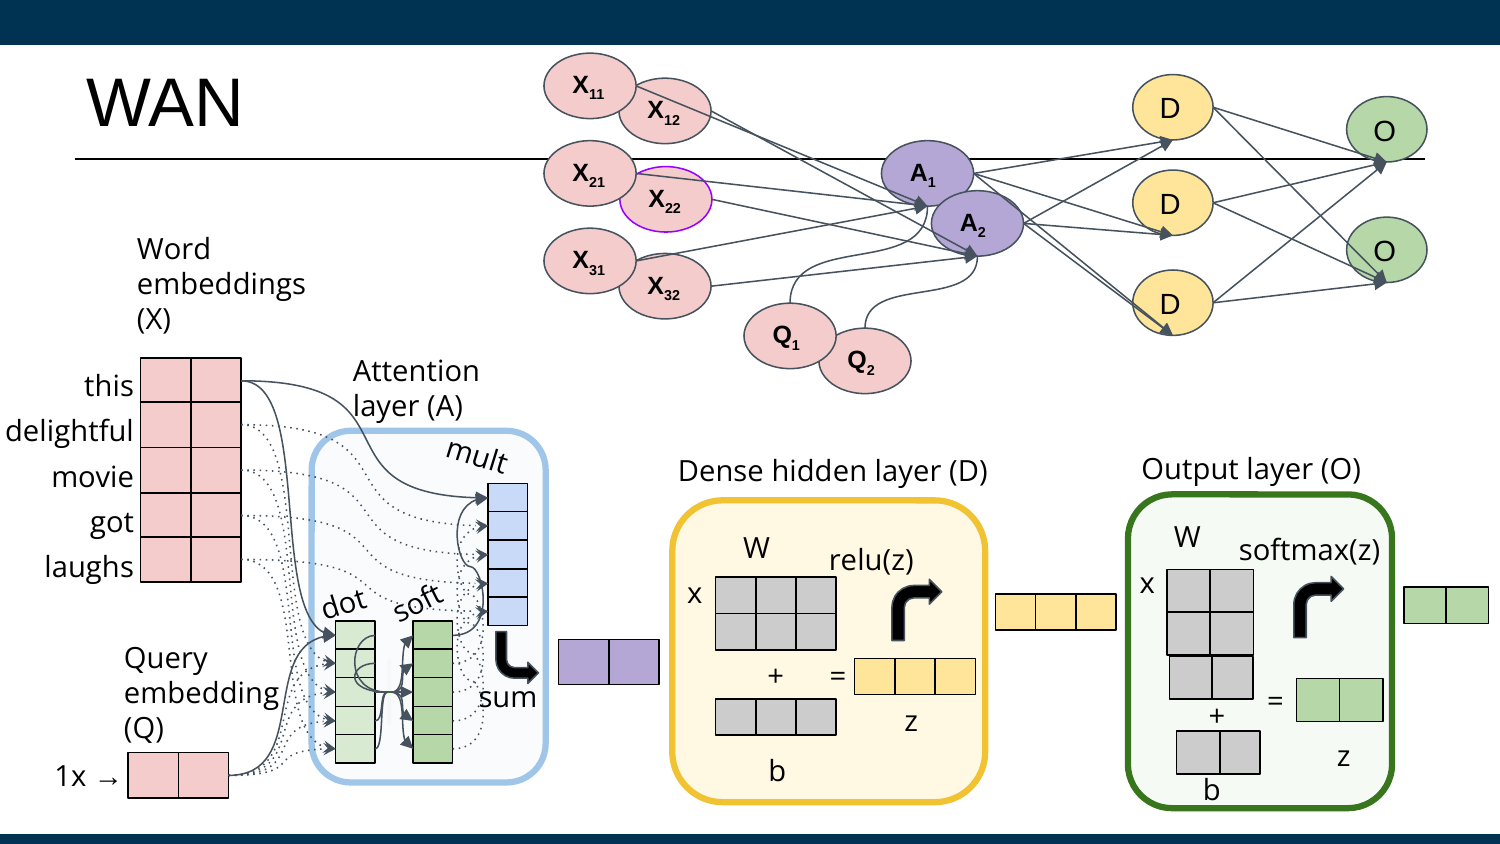

# WAN
X11
D
O
D
O
X12
X21
A1
X22
A2
Word embeddings (X)
X31
X32
D
Q1
Q2
Attention layer (A)
this
delightful
movie
got
laughs

mult

Output layer (O)
Dense hidden layer (D)

W

softmax(z)
W
relu(z)

soft

x
dot

x

Query embedding (Q)

+
=
sum

=
z

+

z

1x →

b
b